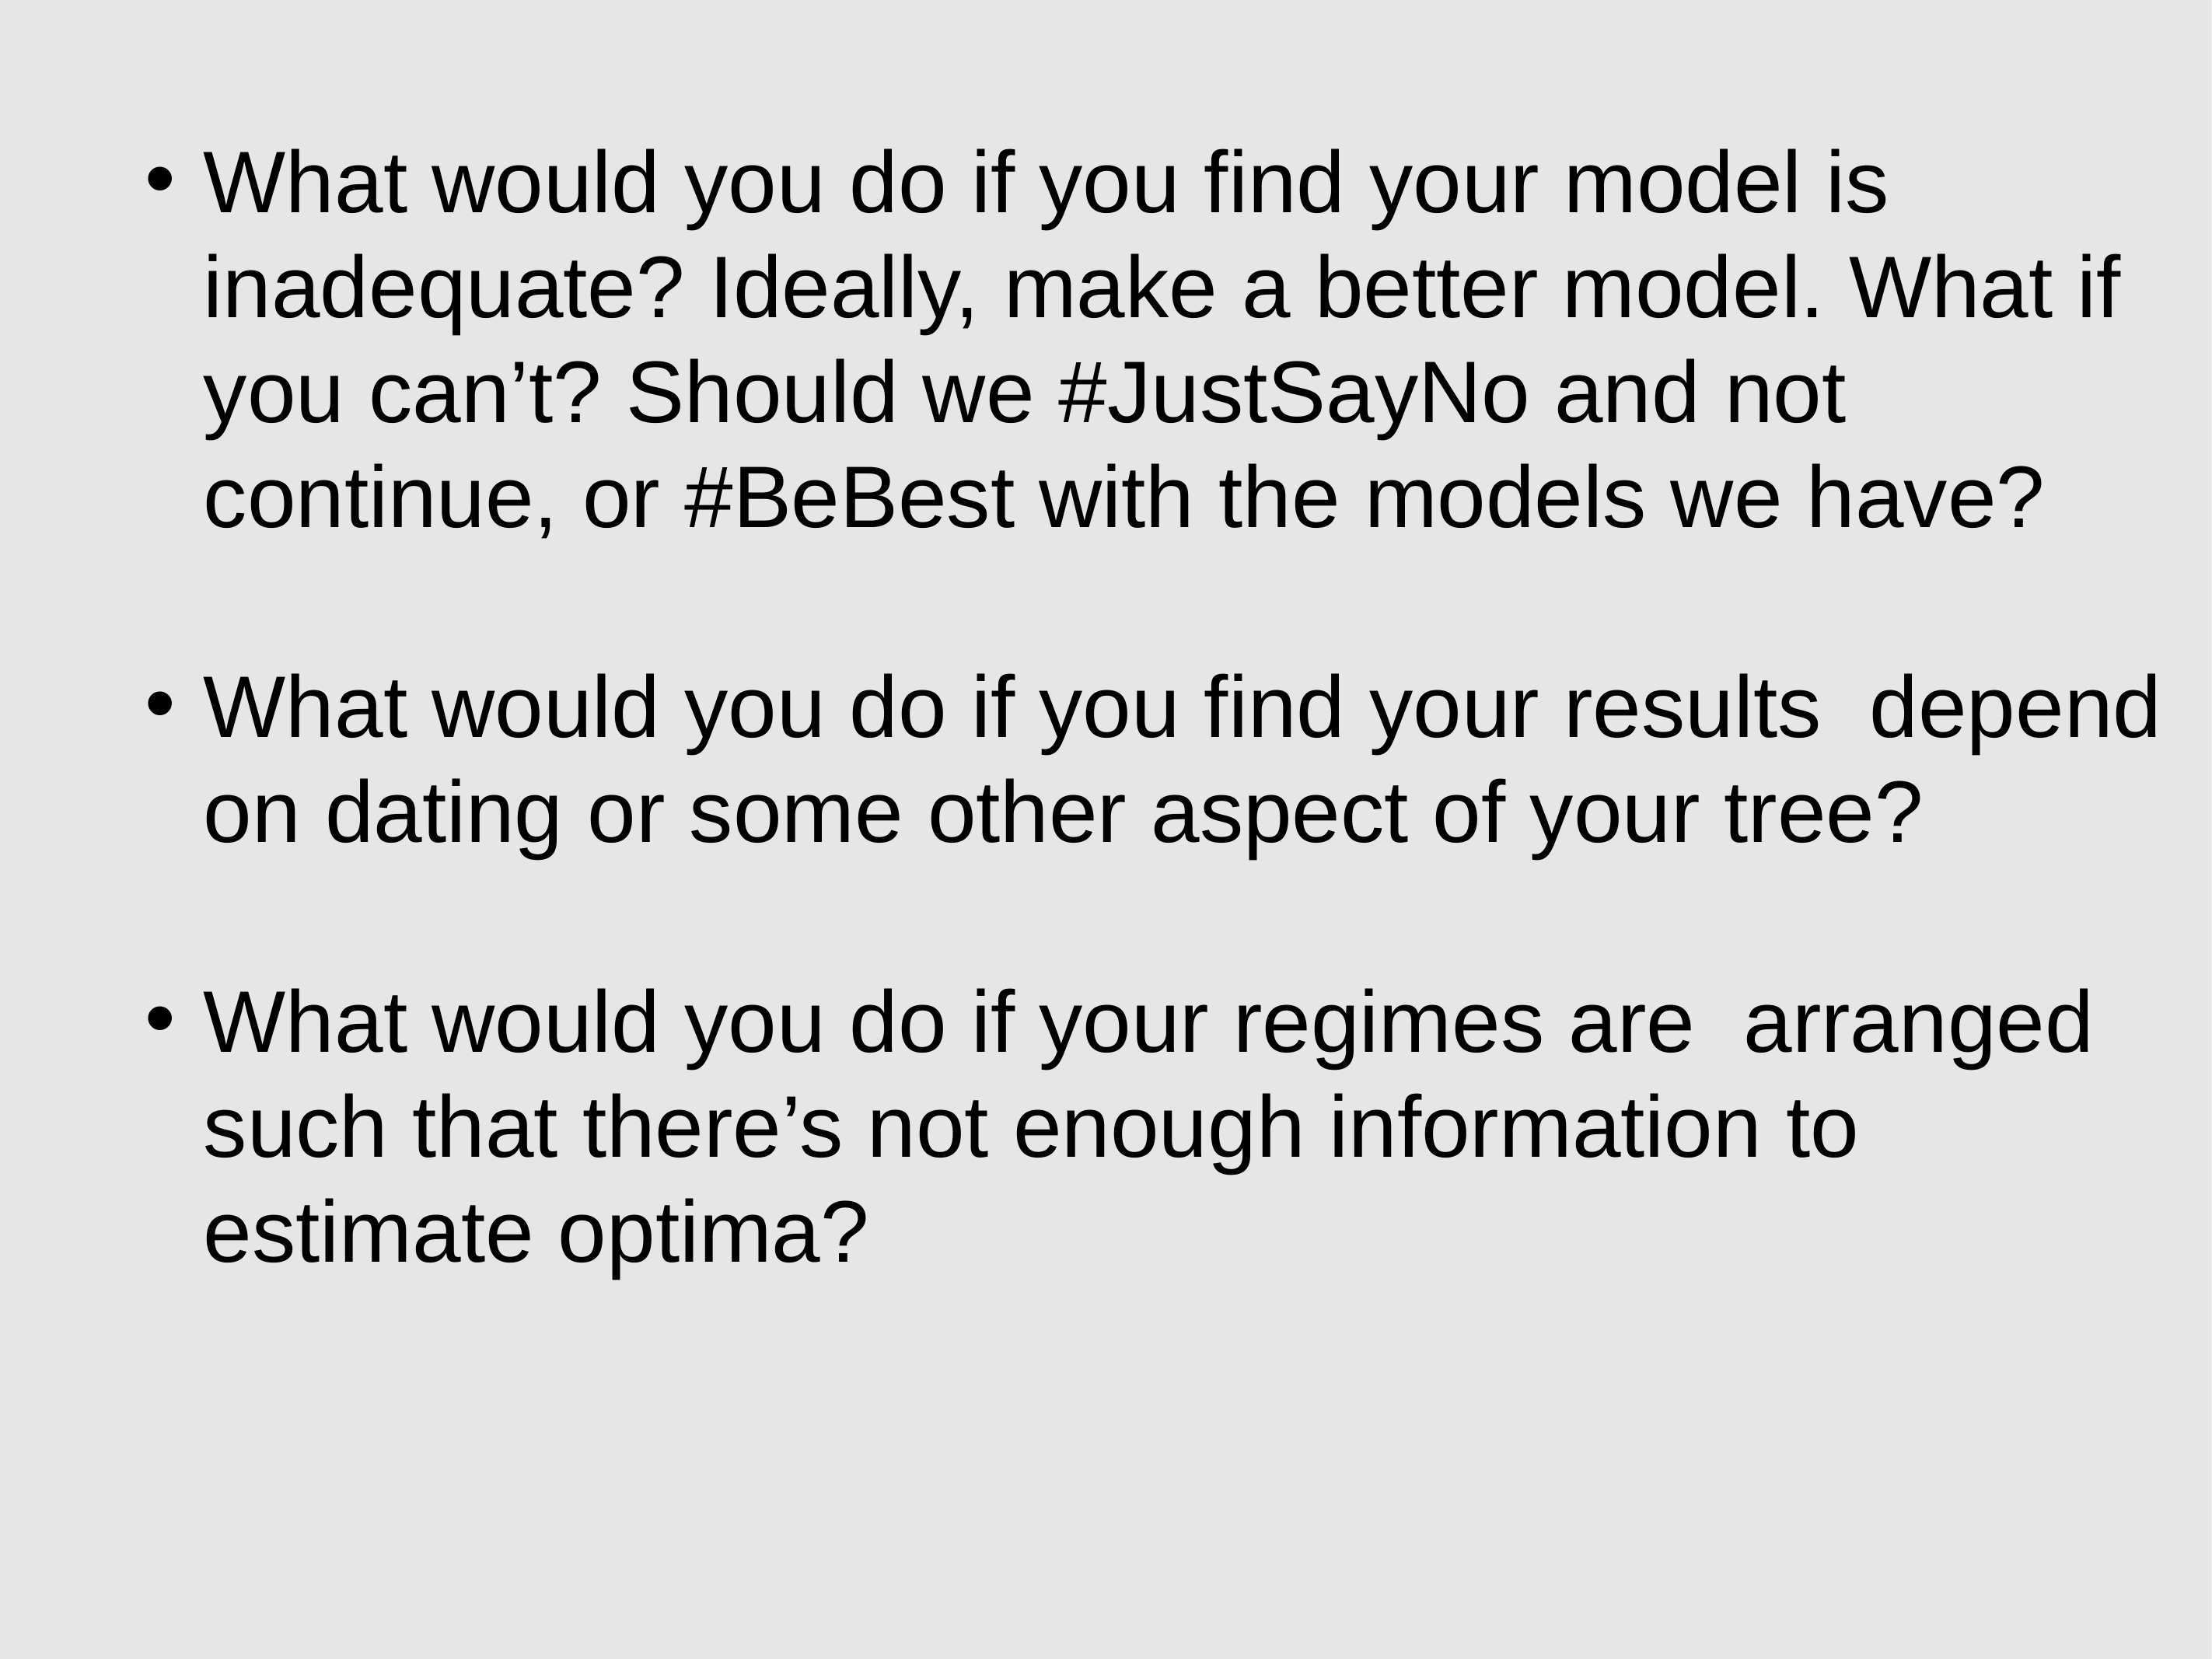

What would you do if you find your model is inadequate? Ideally, make a better model. What if you can’t? Should we #JustSayNo and not continue, or #BeBest with the models we have?
What would you do if you find your results  depend on dating or some other aspect of your tree?
What would you do if your regimes are  arranged such that there’s not enough information to estimate optima?